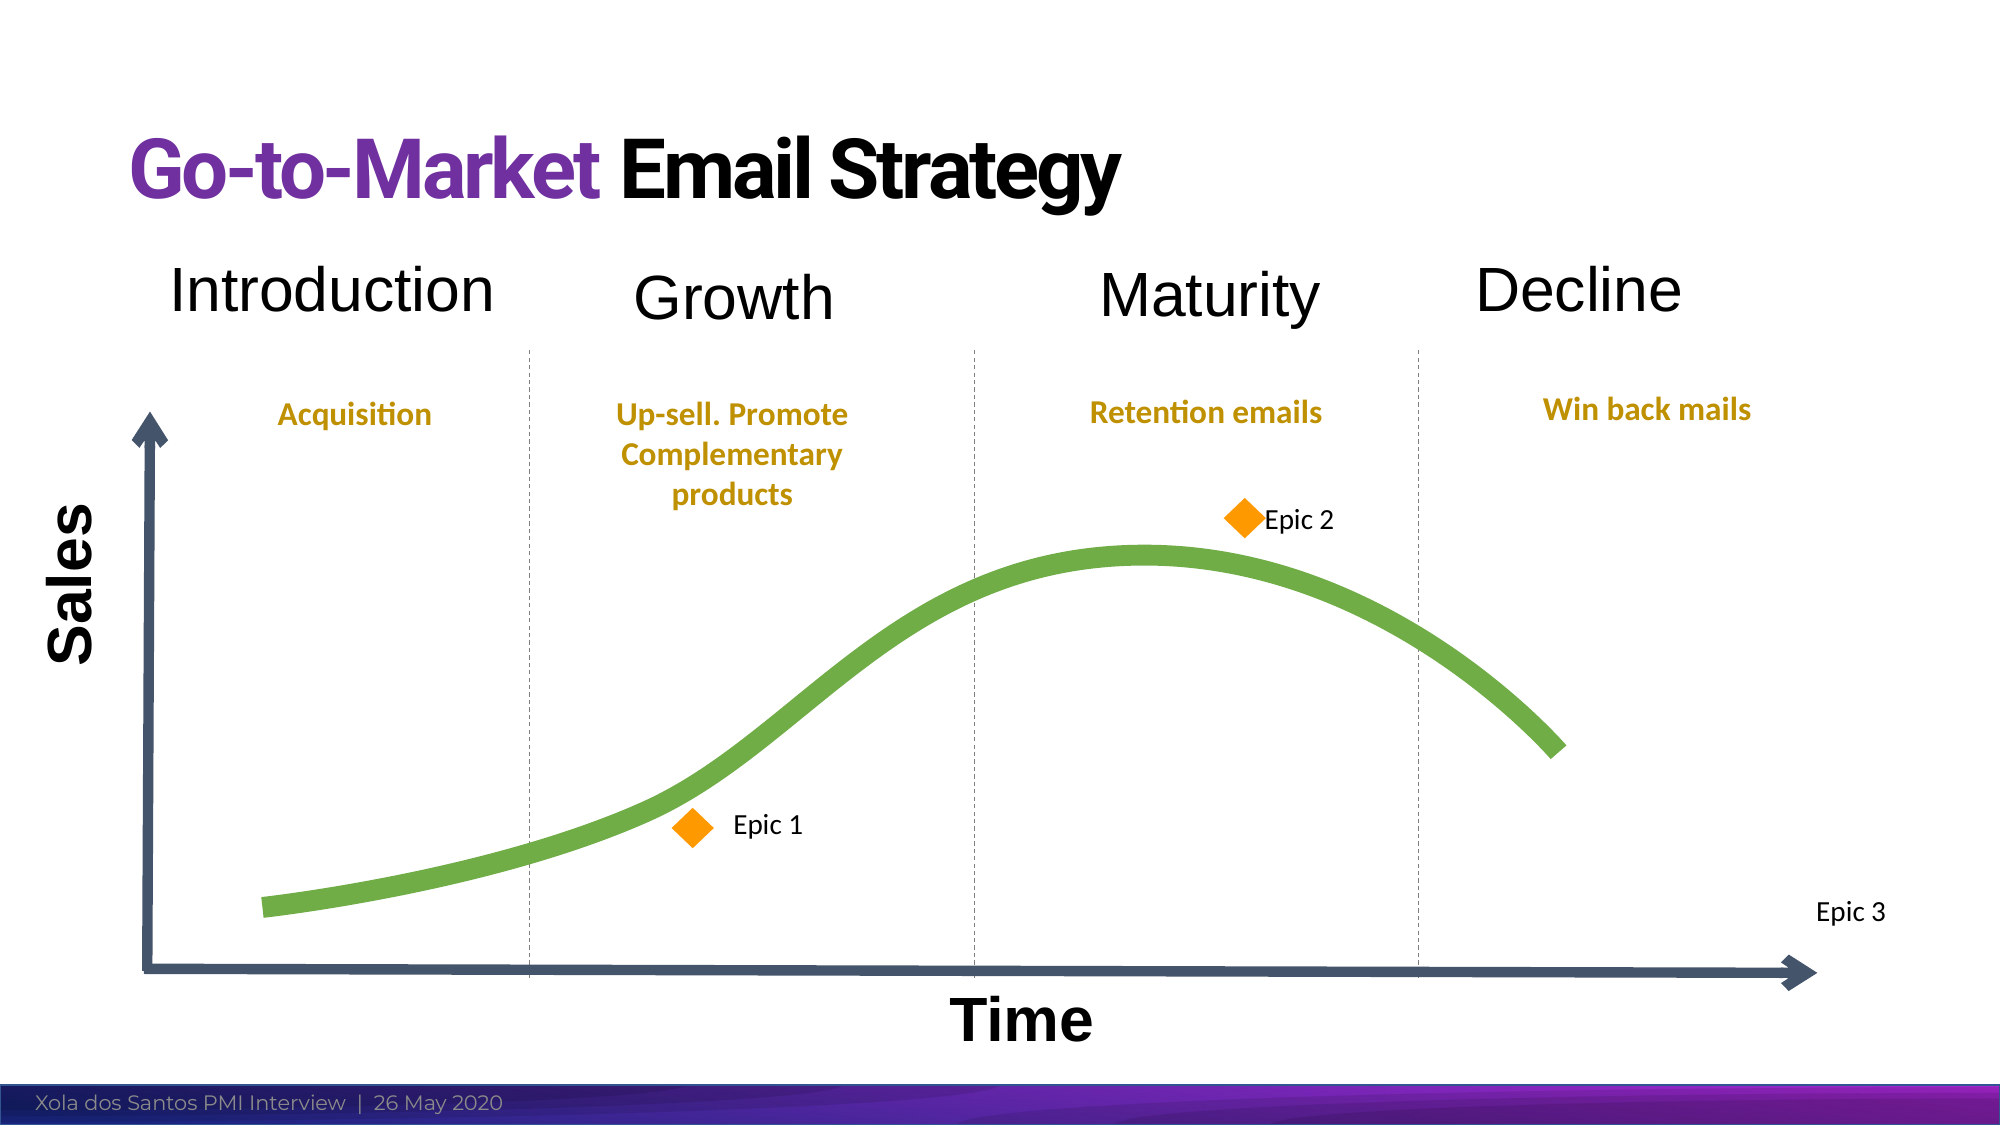

Overview of Software Development Life Cycle
Go-to-Market Email Strategy
Introduction
Decline
Maturity
Growth
Win back mails
Retention emails
Up-sell. Promote Complementary products
Acquisition
Sales

Epic 2

Epic 1

Epic 3

Time
Xola dos Santos PMI Interview  |  26 May 2020